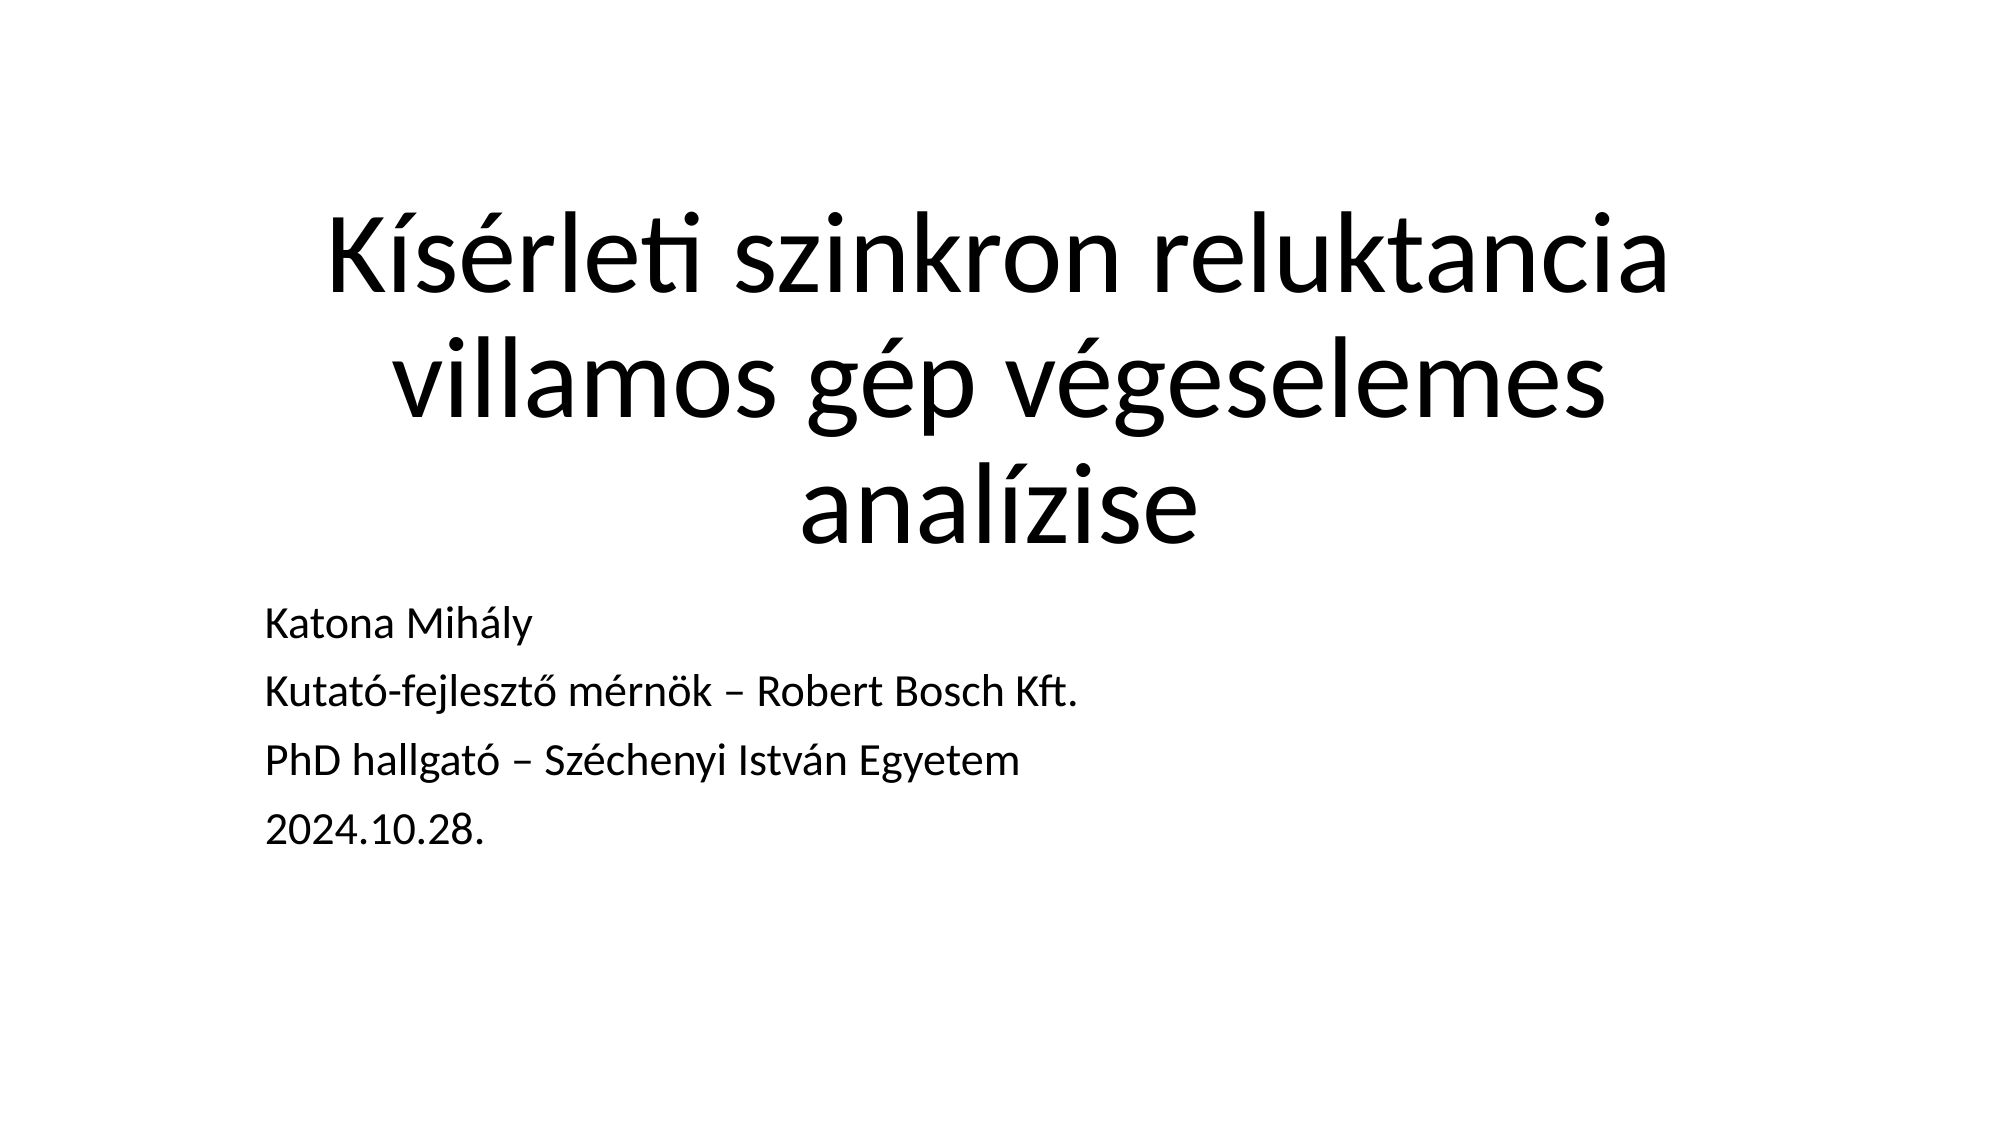

# Kísérleti szinkron reluktancia villamos gép végeselemes analízise
Katona Mihály
Kutató-fejlesztő mérnök – Robert Bosch Kft.
PhD hallgató – Széchenyi István Egyetem
2024.10.28.